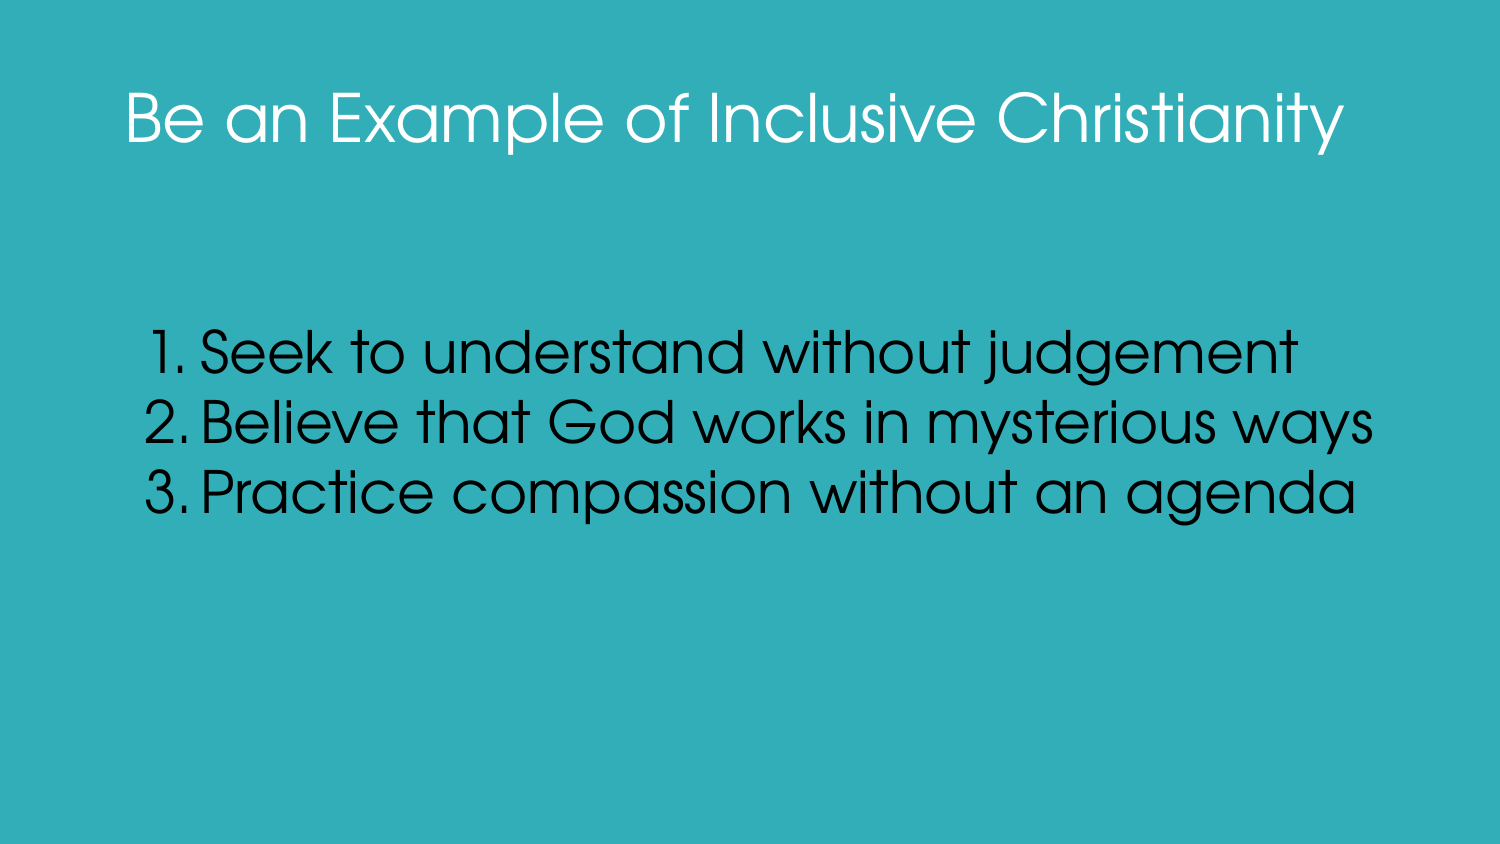

Be an Example of Inclusive Christianity

Seek to understand without judgement
Believe that God works in mysterious ways
Practice compassion without an agenda